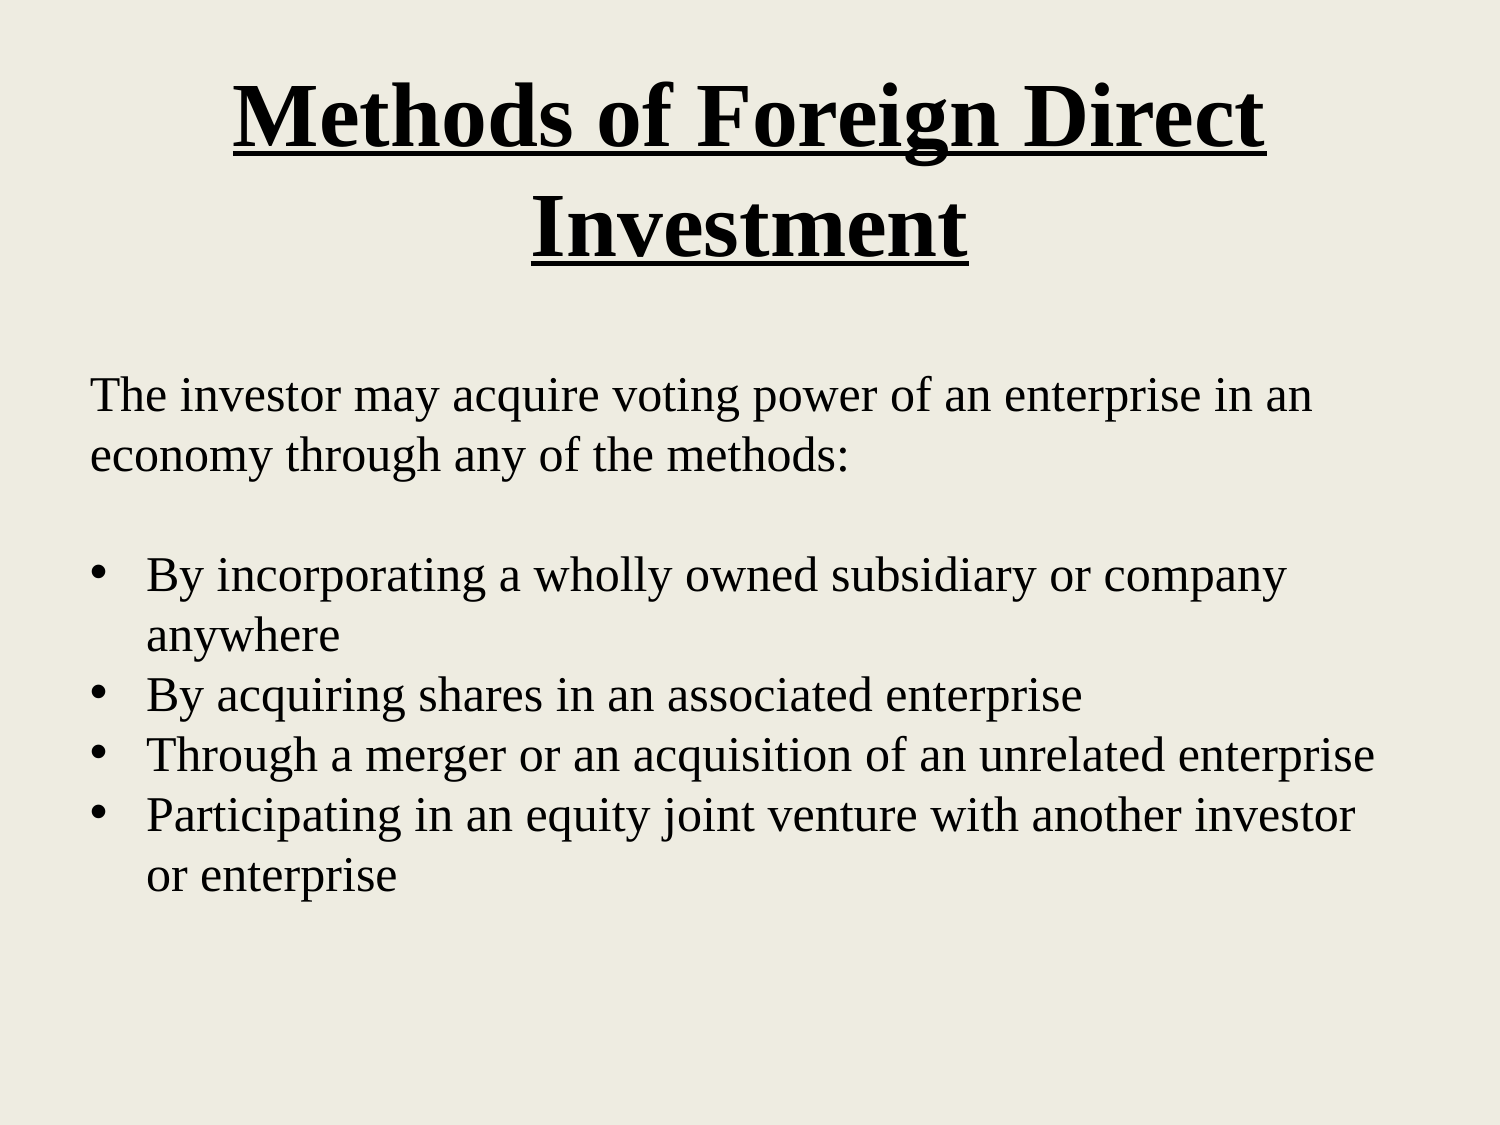

Methods of Foreign Direct Investment
The investor may acquire voting power of an enterprise in an economy through any of the methods:

By incorporating a wholly owned subsidiary or company anywhere
By acquiring shares in an associated enterprise
Through a merger or an acquisition of an unrelated enterprise
Participating in an equity joint venture with another investor or enterprise